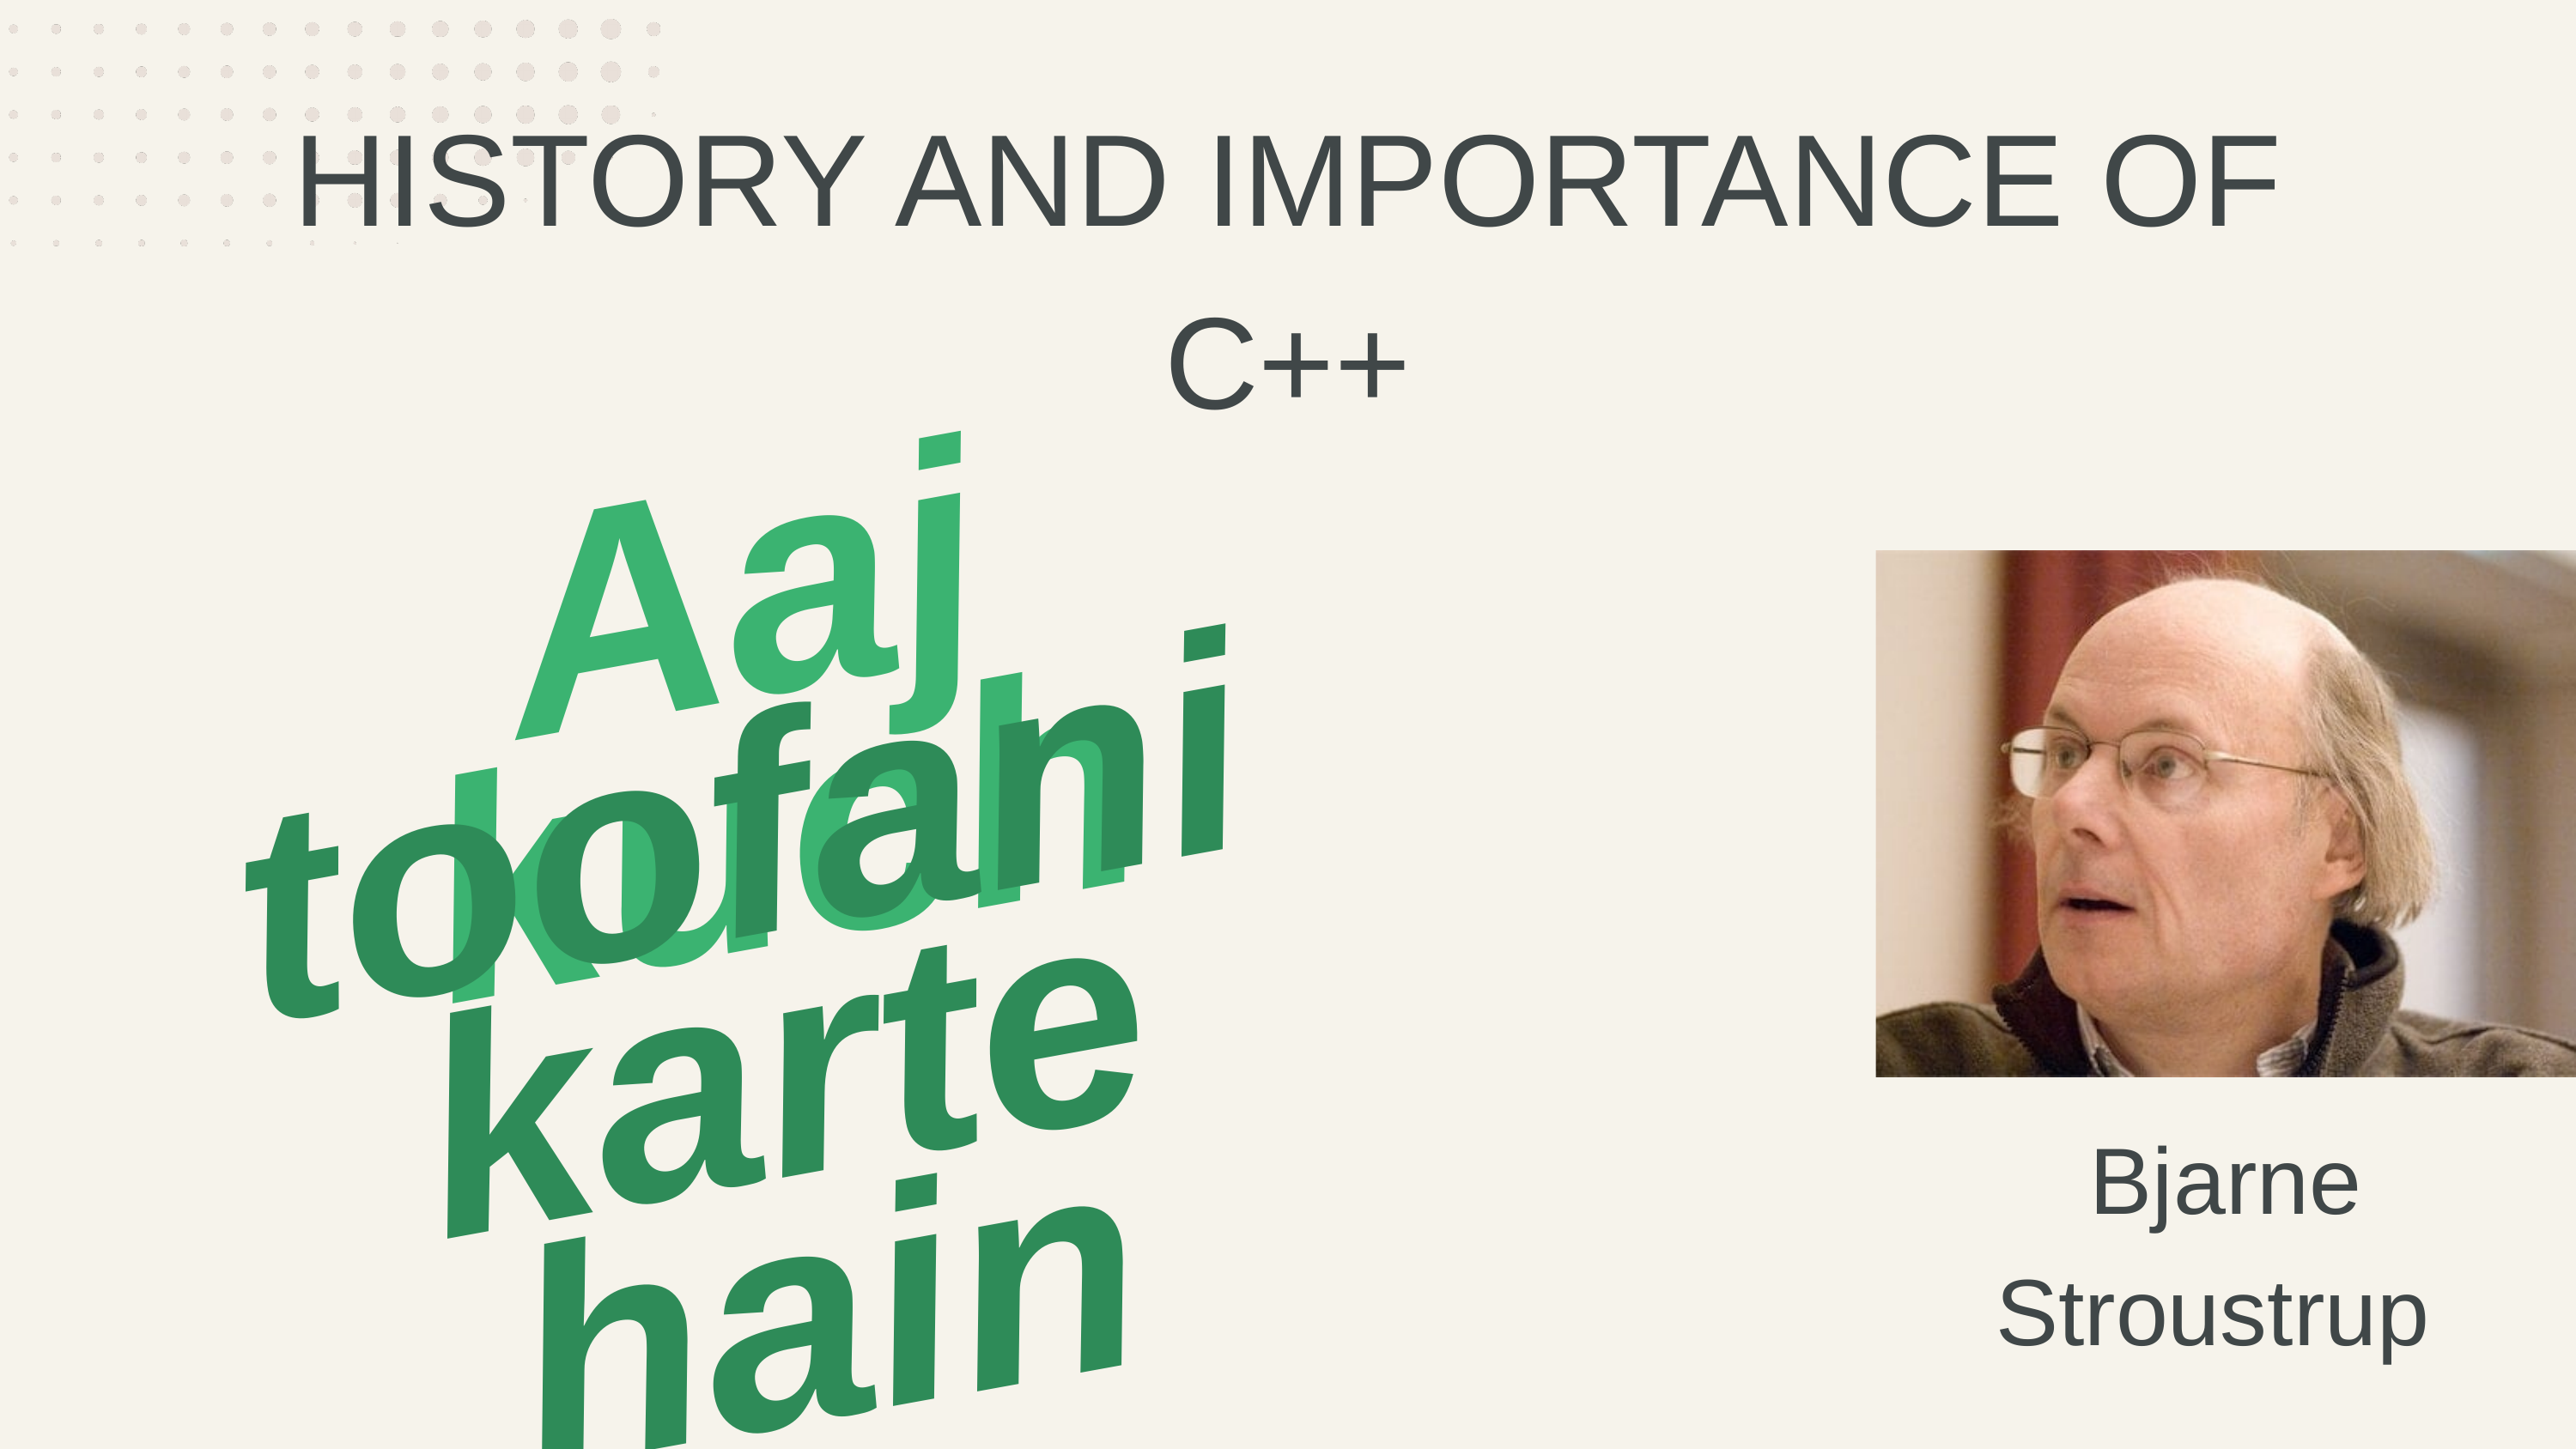

HISTORY AND IMPORTANCE OF C++
Aaj kuch
toofani karte hain

Bjarne Stroustrup